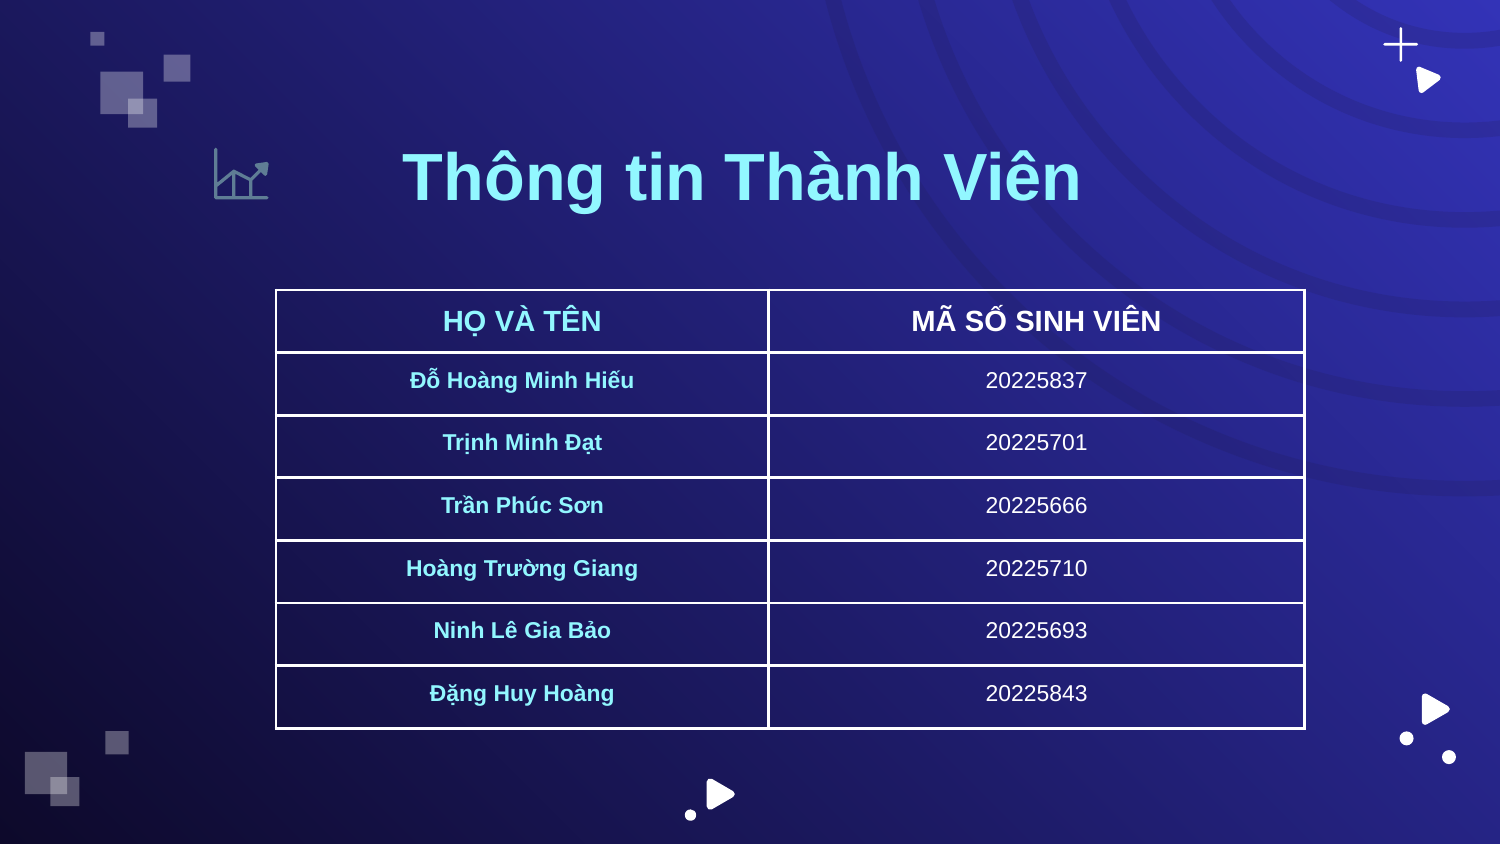

# Thông tin Thành Viên

| HỌ VÀ TÊN | MÃ SỐ SINH VIÊN |
| --- | --- |
| Đỗ Hoàng Minh Hiếu | 20225837 |
| Trịnh Minh Đạt | 20225701 |
| Trần Phúc Sơn | 20225666 |
| Hoàng Trường Giang | 20225710 |
| Ninh Lê Gia Bảo | 20225693 |
| Đặng Huy Hoàng | 20225843 |